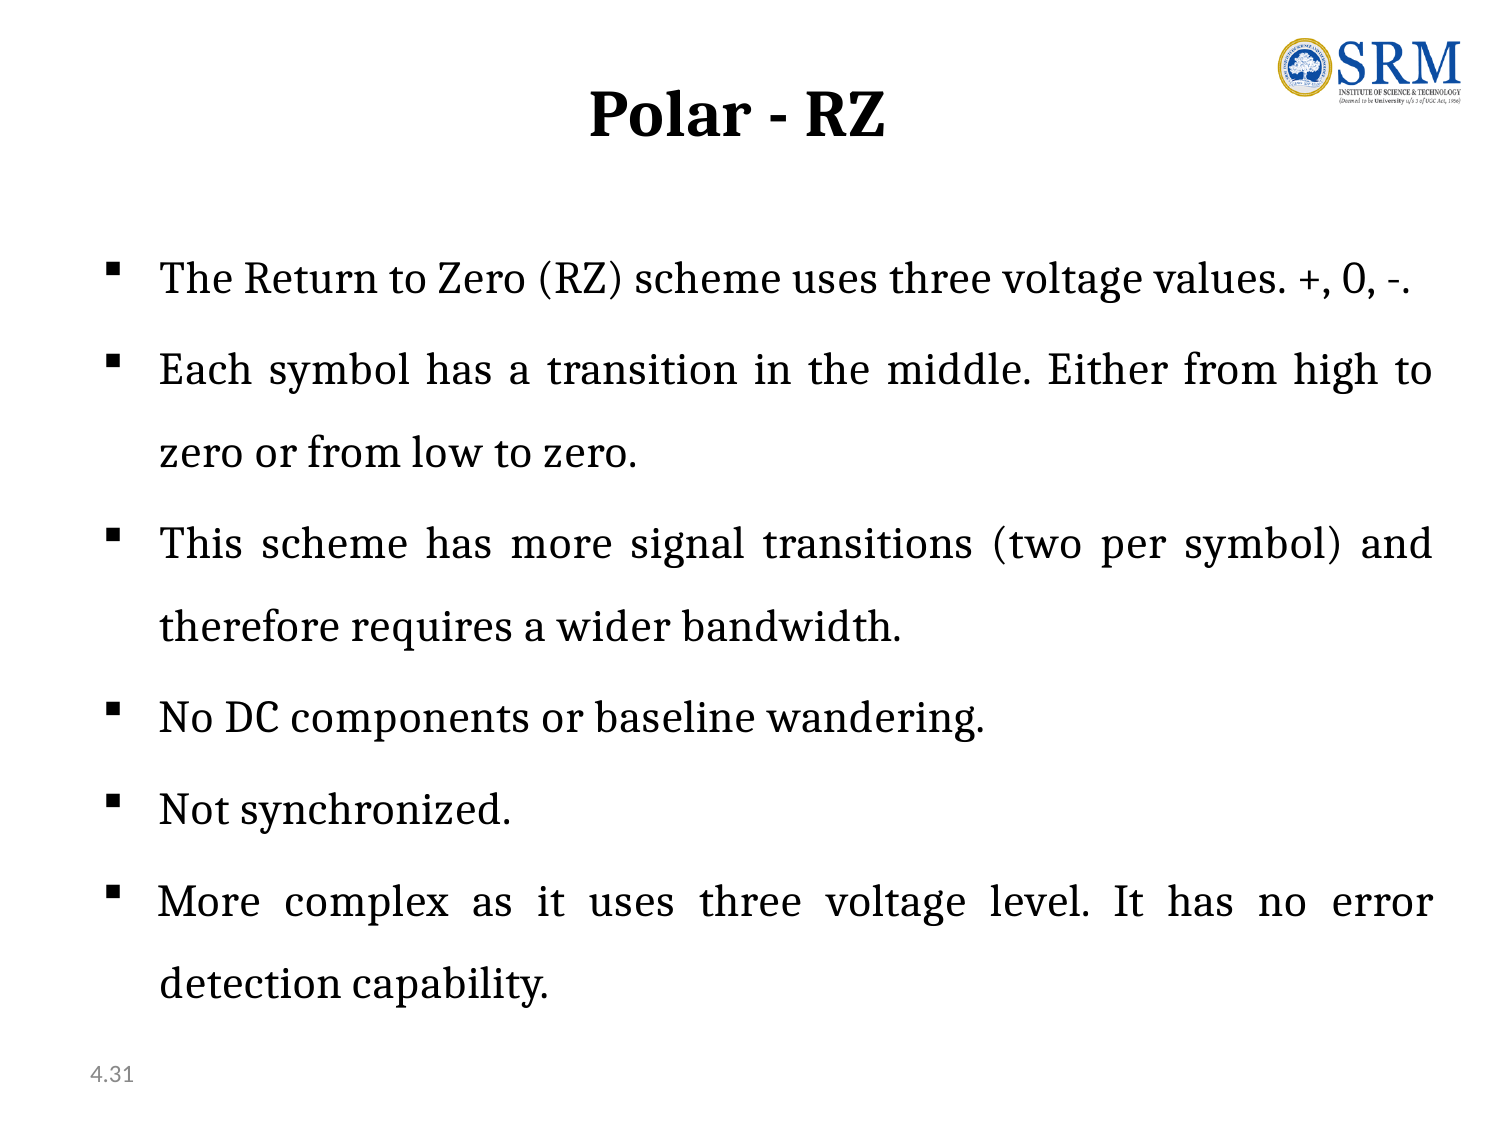

# Polar - RZ
The Return to Zero (RZ) scheme uses three voltage values. +, 0, -.
Each symbol has a transition in the middle. Either from high to zero or from low to zero.
This scheme has more signal transitions (two per symbol) and therefore requires a wider bandwidth.
No DC components or baseline wandering.
Not synchronized.
More complex as it uses three voltage level. It has no error detection capability.
4.31